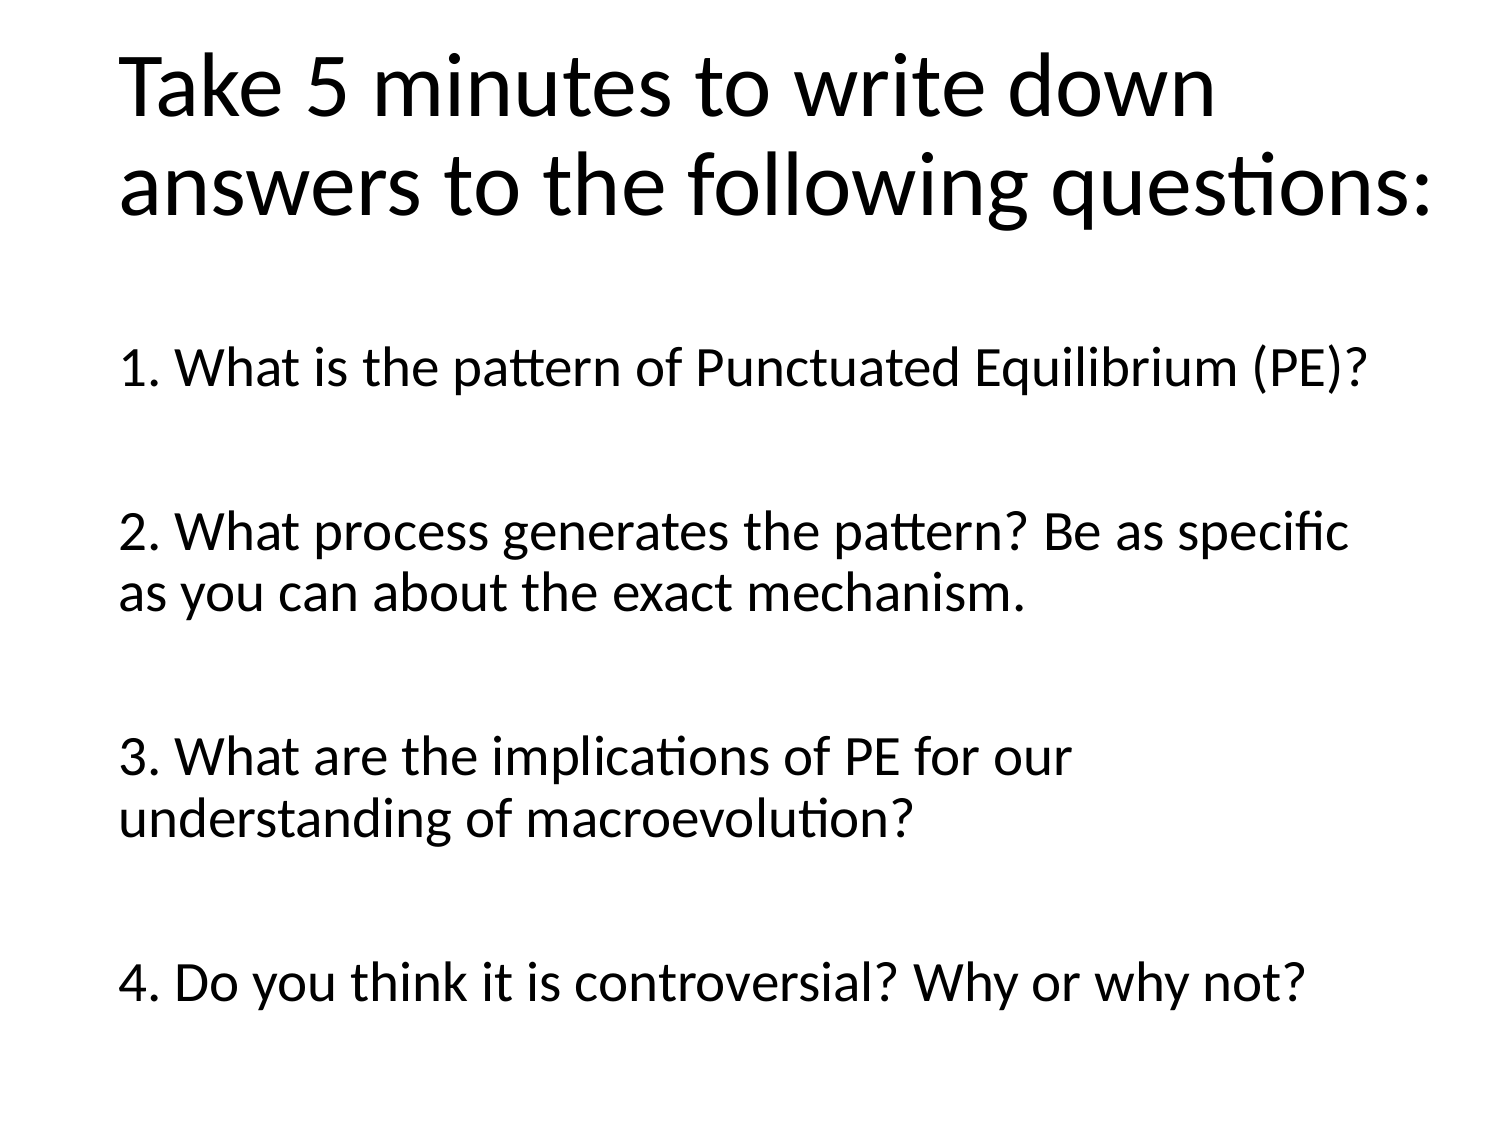

# Take 5 minutes to write down answers to the following questions:
1. What is the pattern of Punctuated Equilibrium (PE)?

2. What process generates the pattern? Be as specific as you can about the exact mechanism.

3. What are the implications of PE for our understanding of macroevolution?

4. Do you think it is controversial? Why or why not?